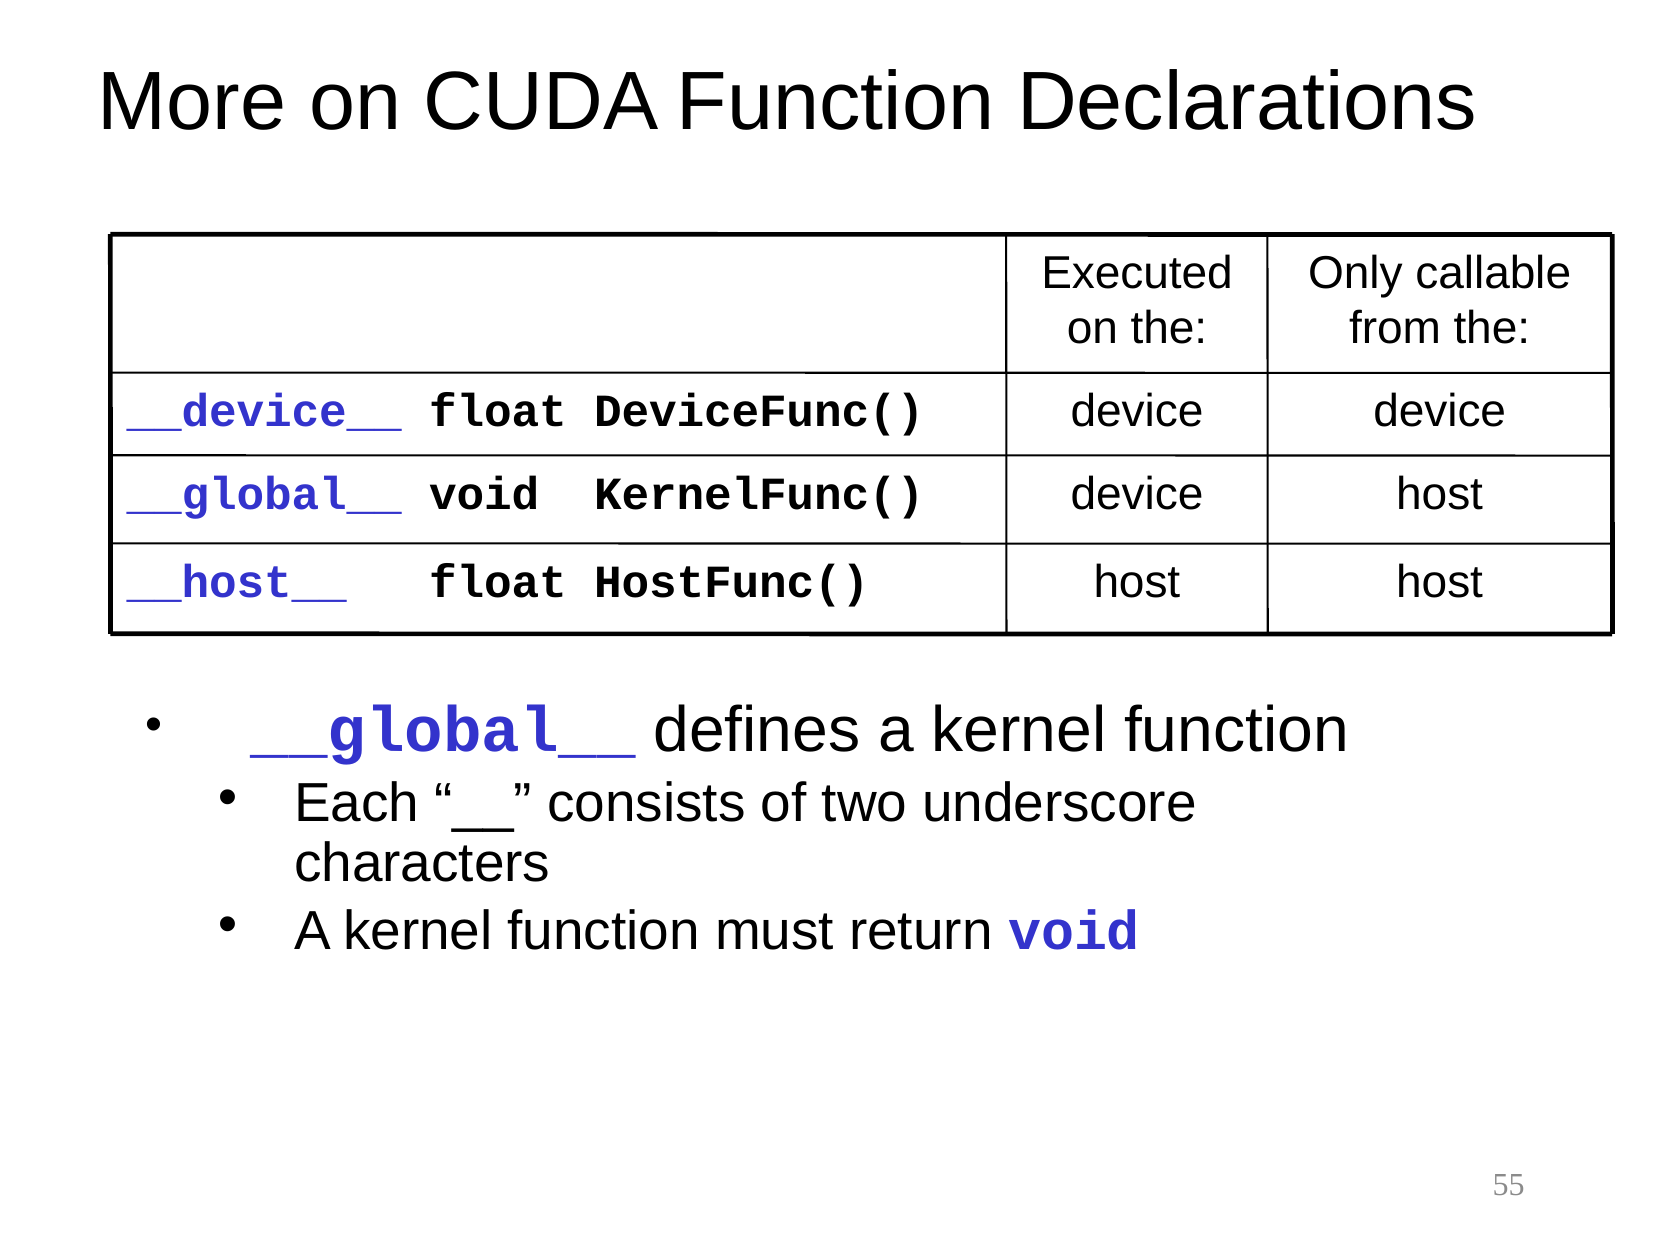

# More on CUDA Function Declarations

Executed on the:

Only callable from the:

__device__ float DeviceFunc()‏

device
device
__global__ void  KernelFunc()‏

device
host
__host__   float HostFunc()‏

host
host

 __global__ defines a kernel function
Each “__” consists of two underscore characters
A kernel function must return void
55